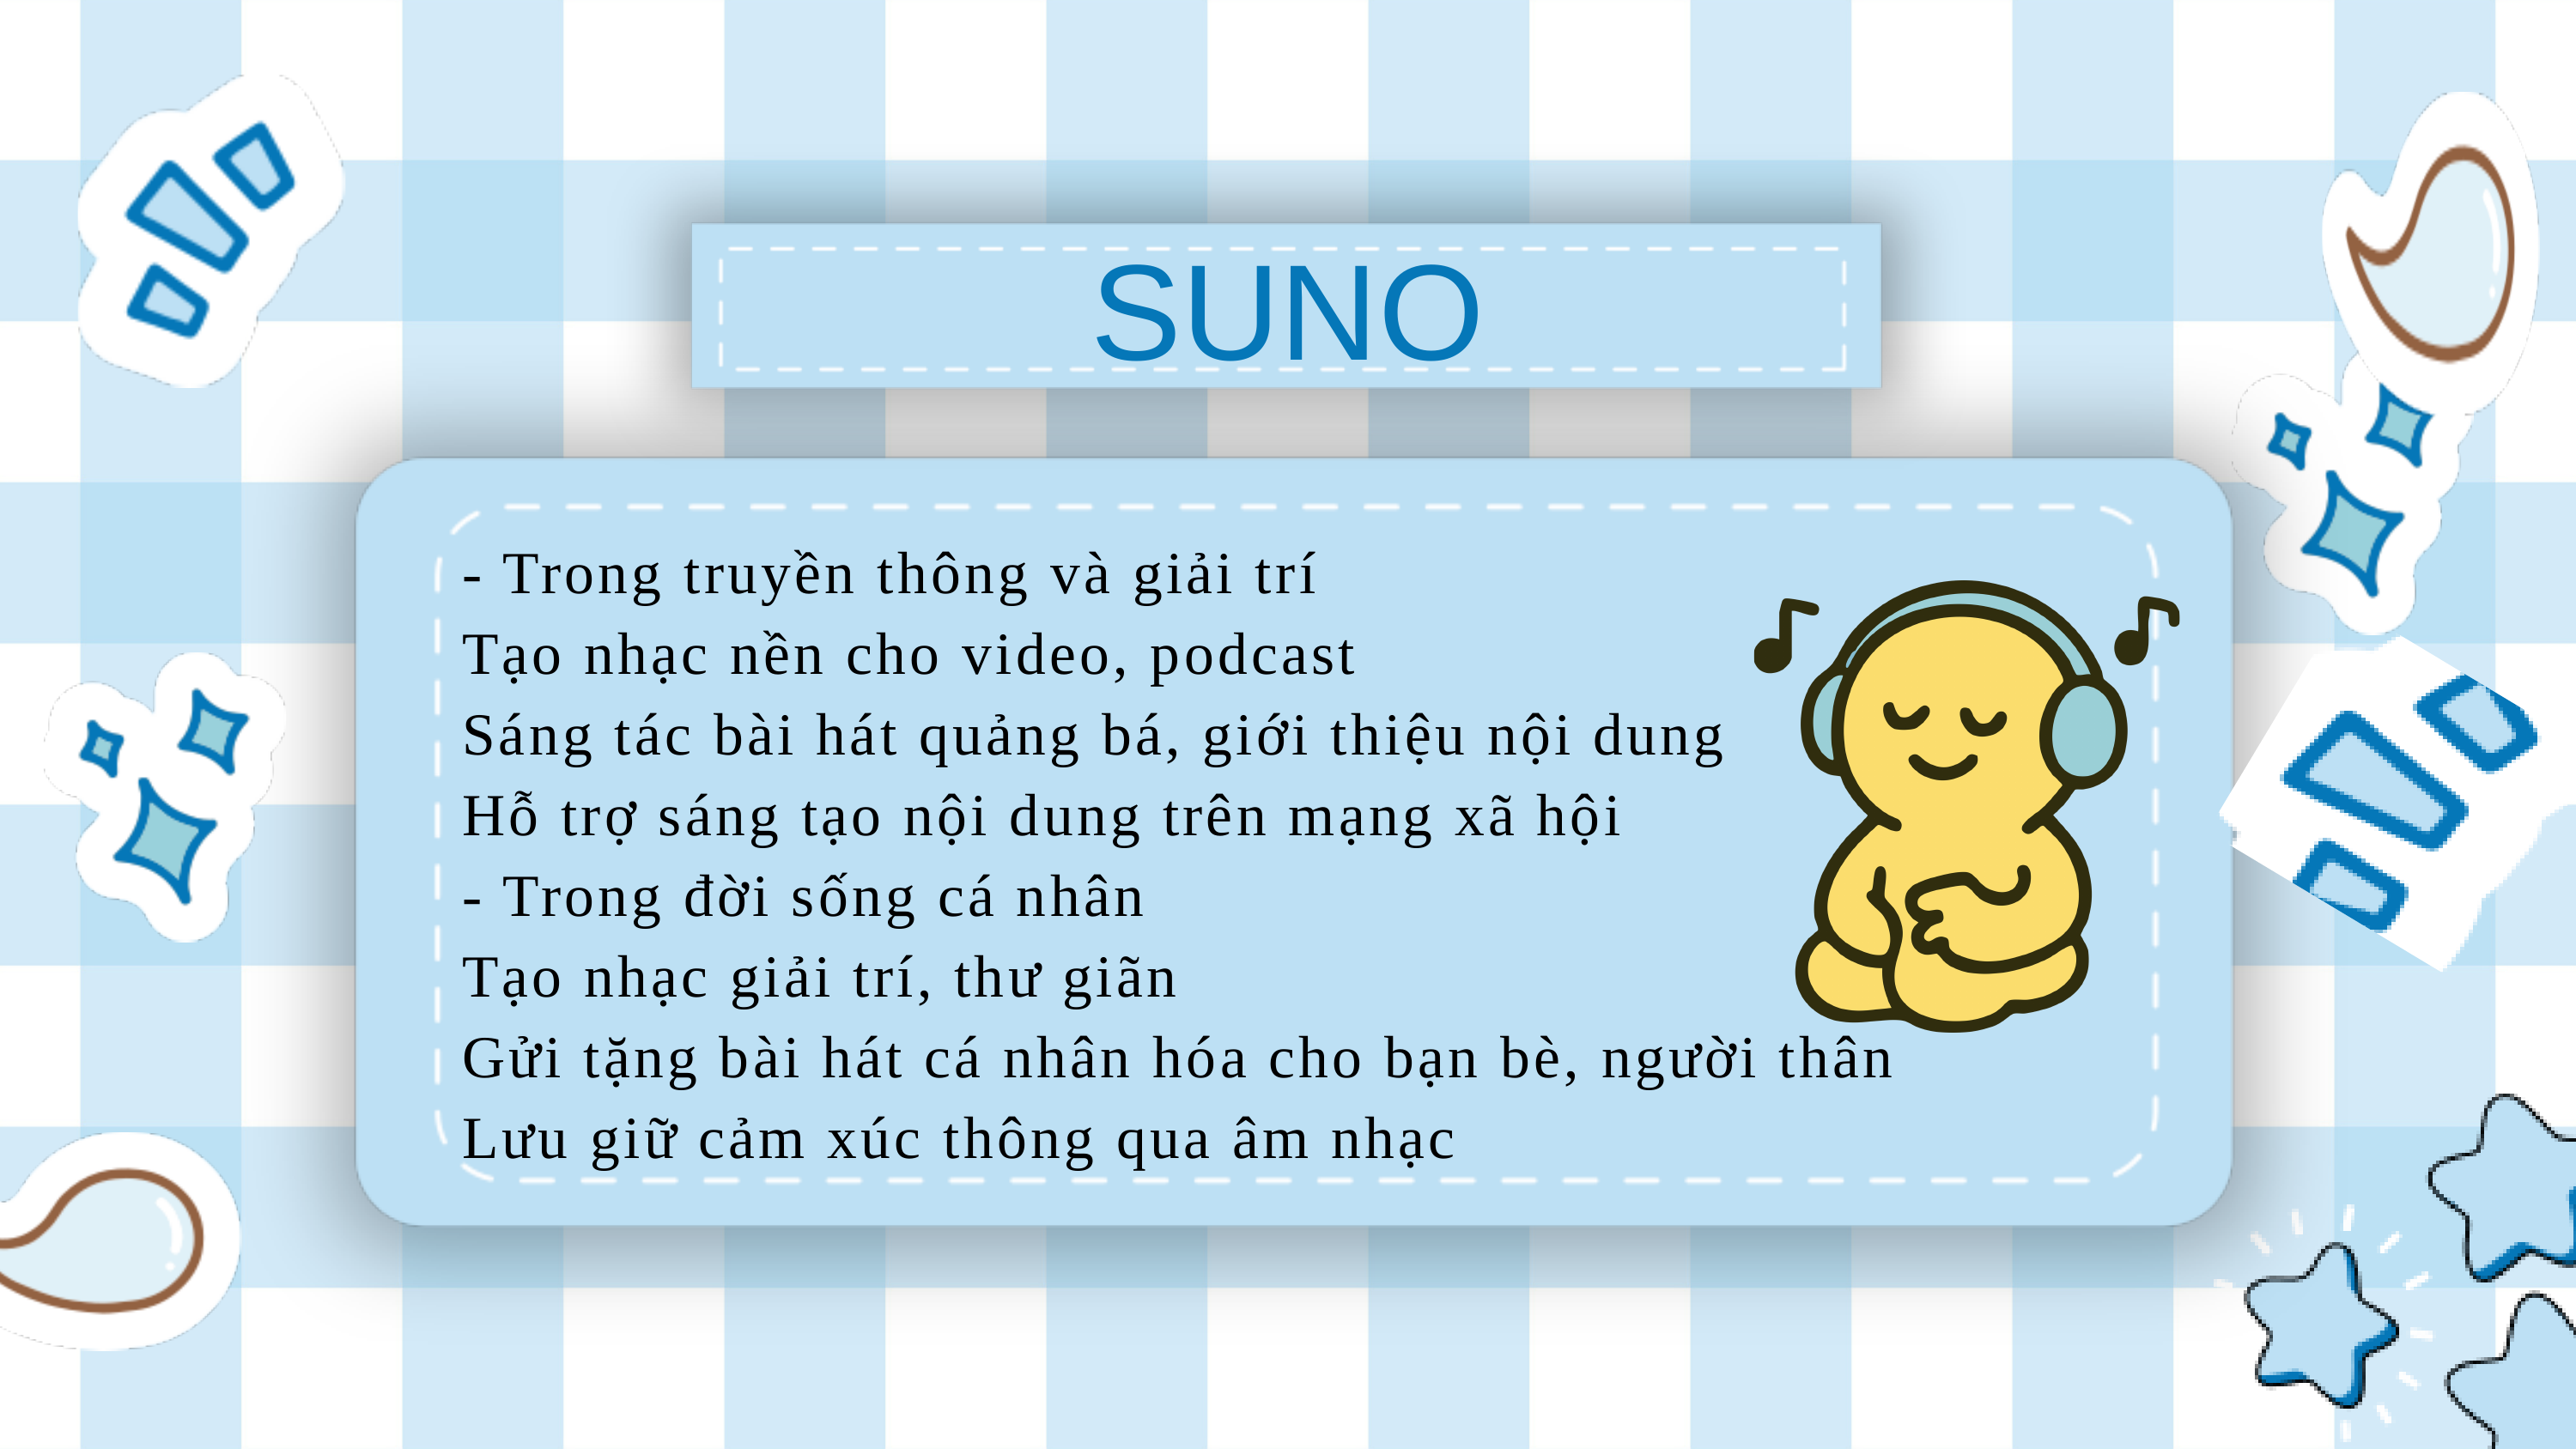

SUNO

- Trong truyền thông và giải trí
Tạo nhạc nền cho video, podcast
Sáng tác bài hát quảng bá, giới thiệu nội dung
Hỗ trợ sáng tạo nội dung trên mạng xã hội
- Trong đời sống cá nhân
Tạo nhạc giải trí, thư giãn
Gửi tặng bài hát cá nhân hóa cho bạn bè, người thân
Lưu giữ cảm xúc thông qua âm nhạc